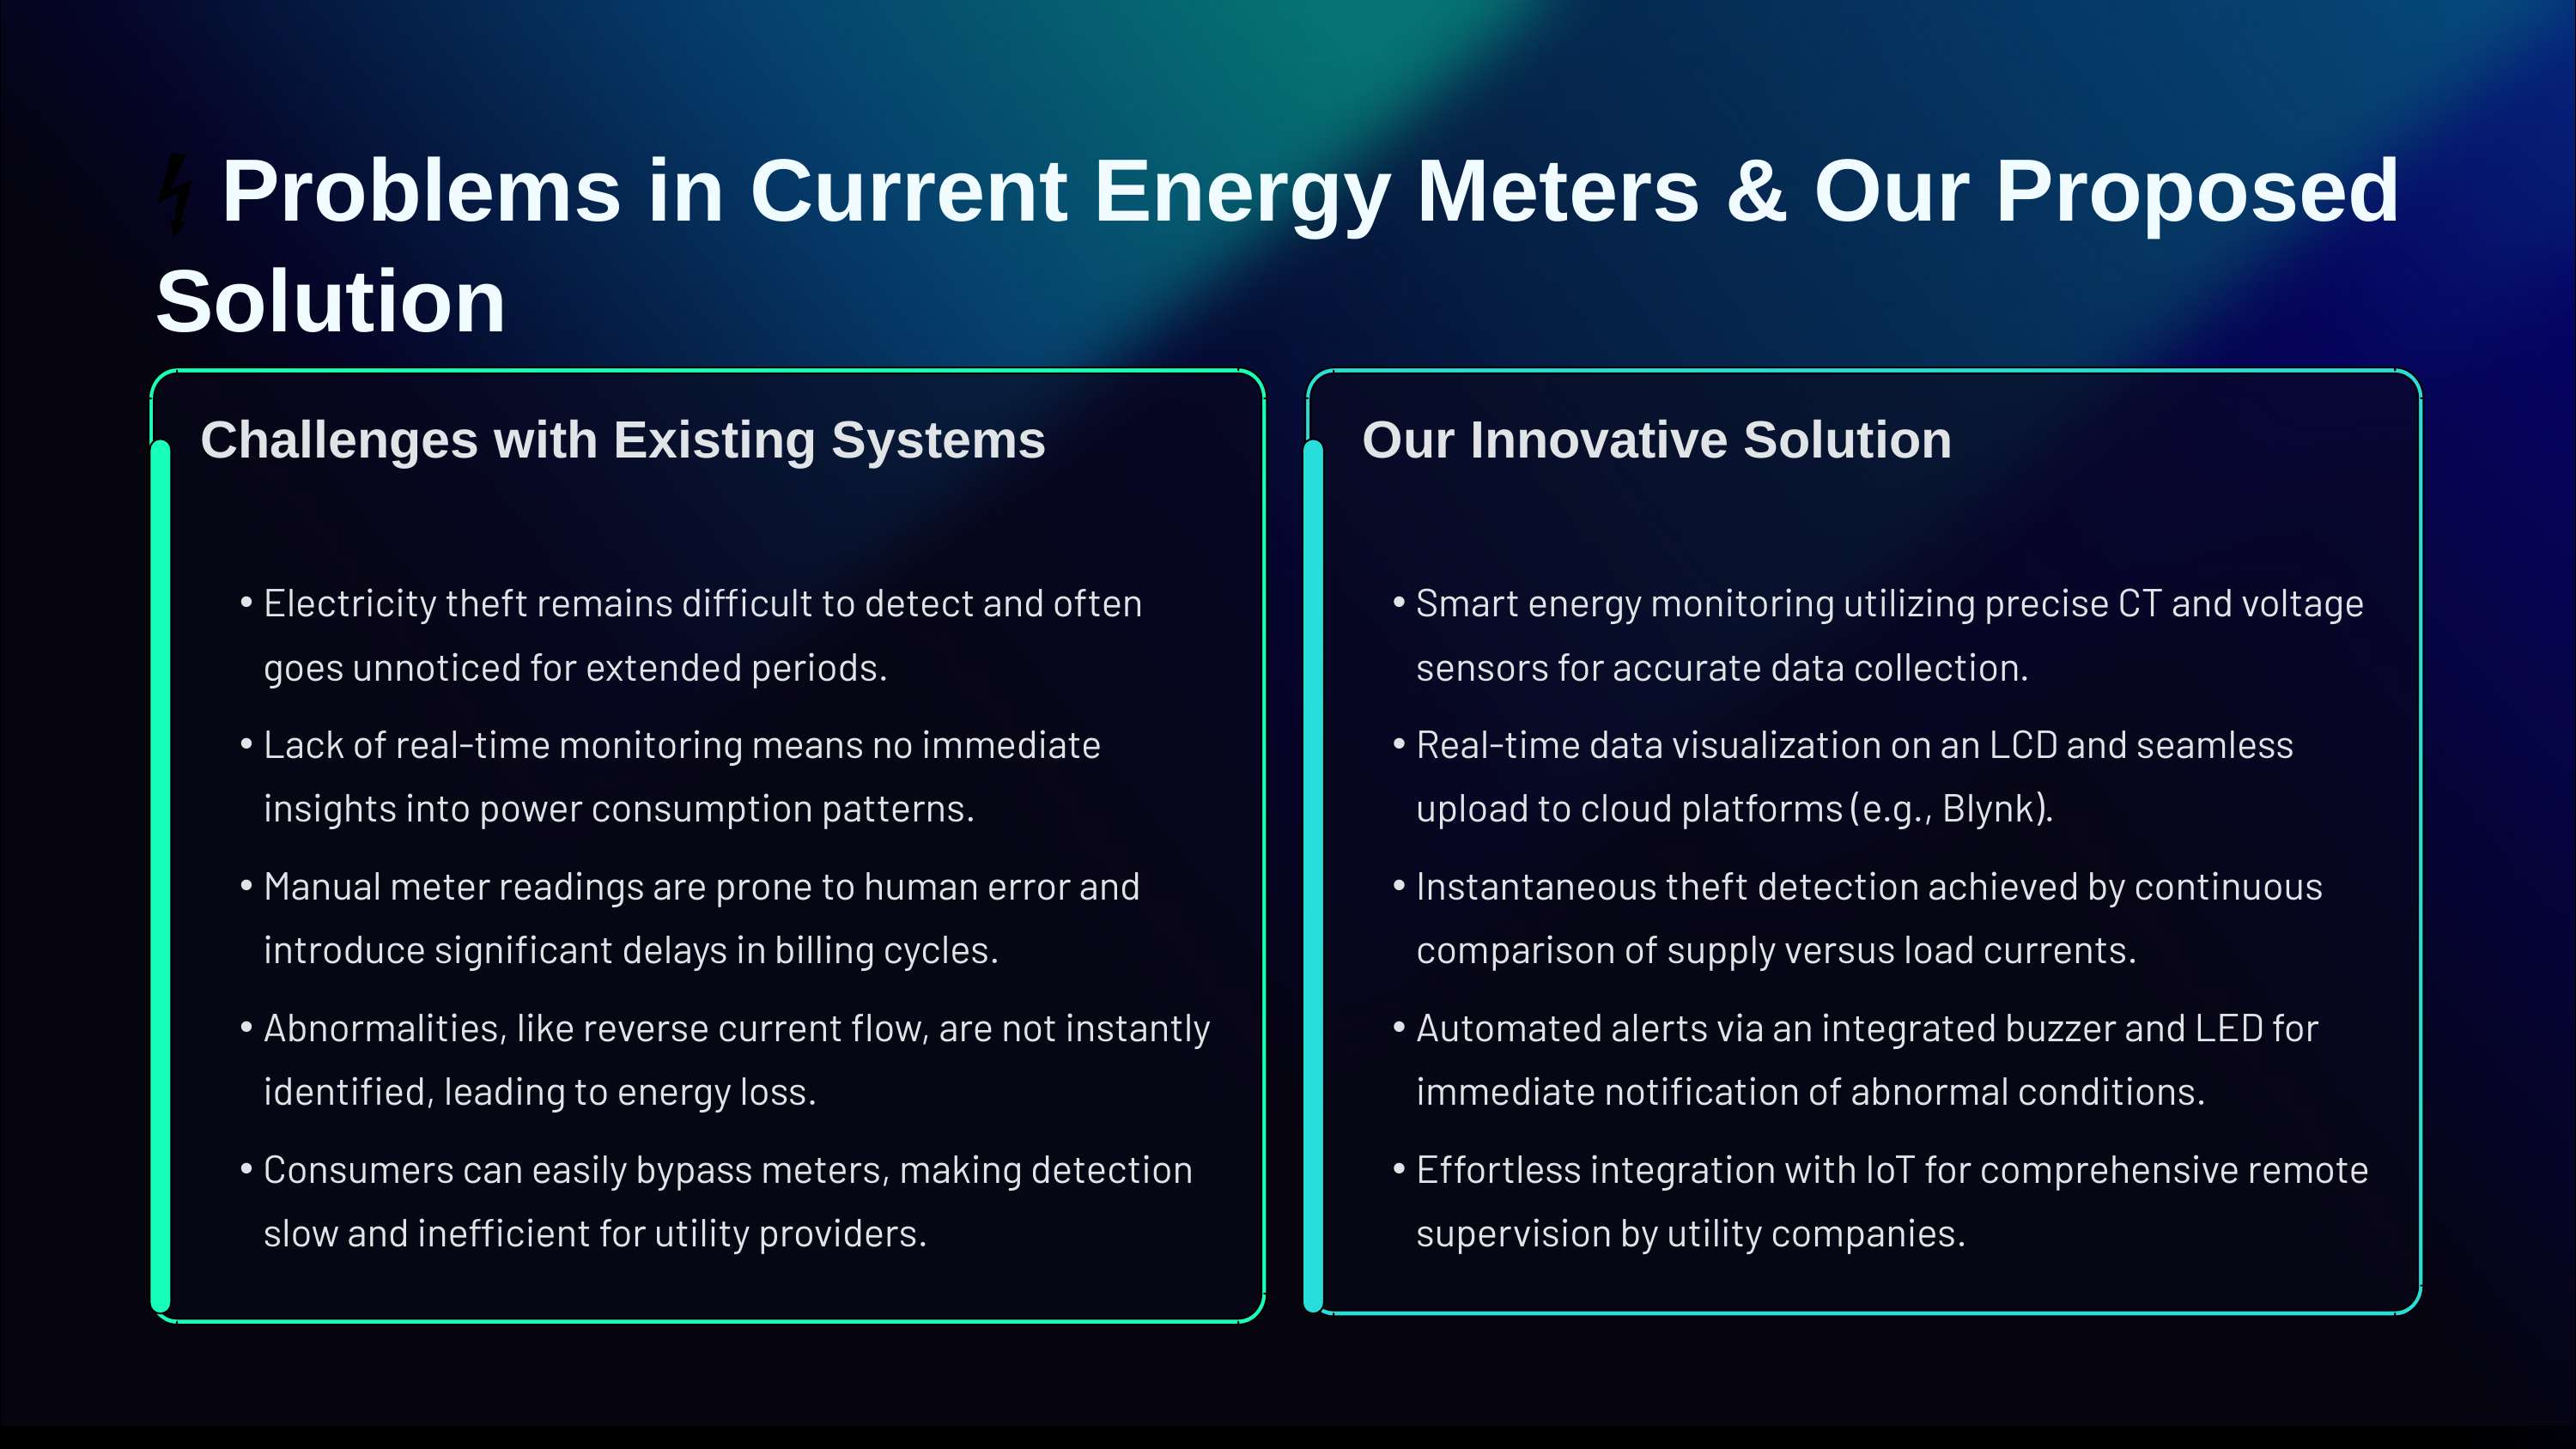

⚡ Problems in Current Energy Meters & Our Proposed Solution

Challenges with Existing Systems
Our Innovative Solution

Electricity theft remains difficult to detect and often goes unnoticed for extended periods.
Smart energy monitoring utilizing precise CT and voltage sensors for accurate data collection.
Lack of real-time monitoring means no immediate insights into power consumption patterns.
Real-time data visualization on an LCD and seamless upload to cloud platforms (e.g., Blynk).
Manual meter readings are prone to human error and introduce significant delays in billing cycles.
Instantaneous theft detection achieved by continuous comparison of supply versus load currents.
Abnormalities, like reverse current flow, are not instantly identified, leading to energy loss.
Automated alerts via an integrated buzzer and LED for immediate notification of abnormal conditions.
Consumers can easily bypass meters, making detection slow and inefficient for utility providers.
Effortless integration with IoT for comprehensive remote supervision by utility companies.